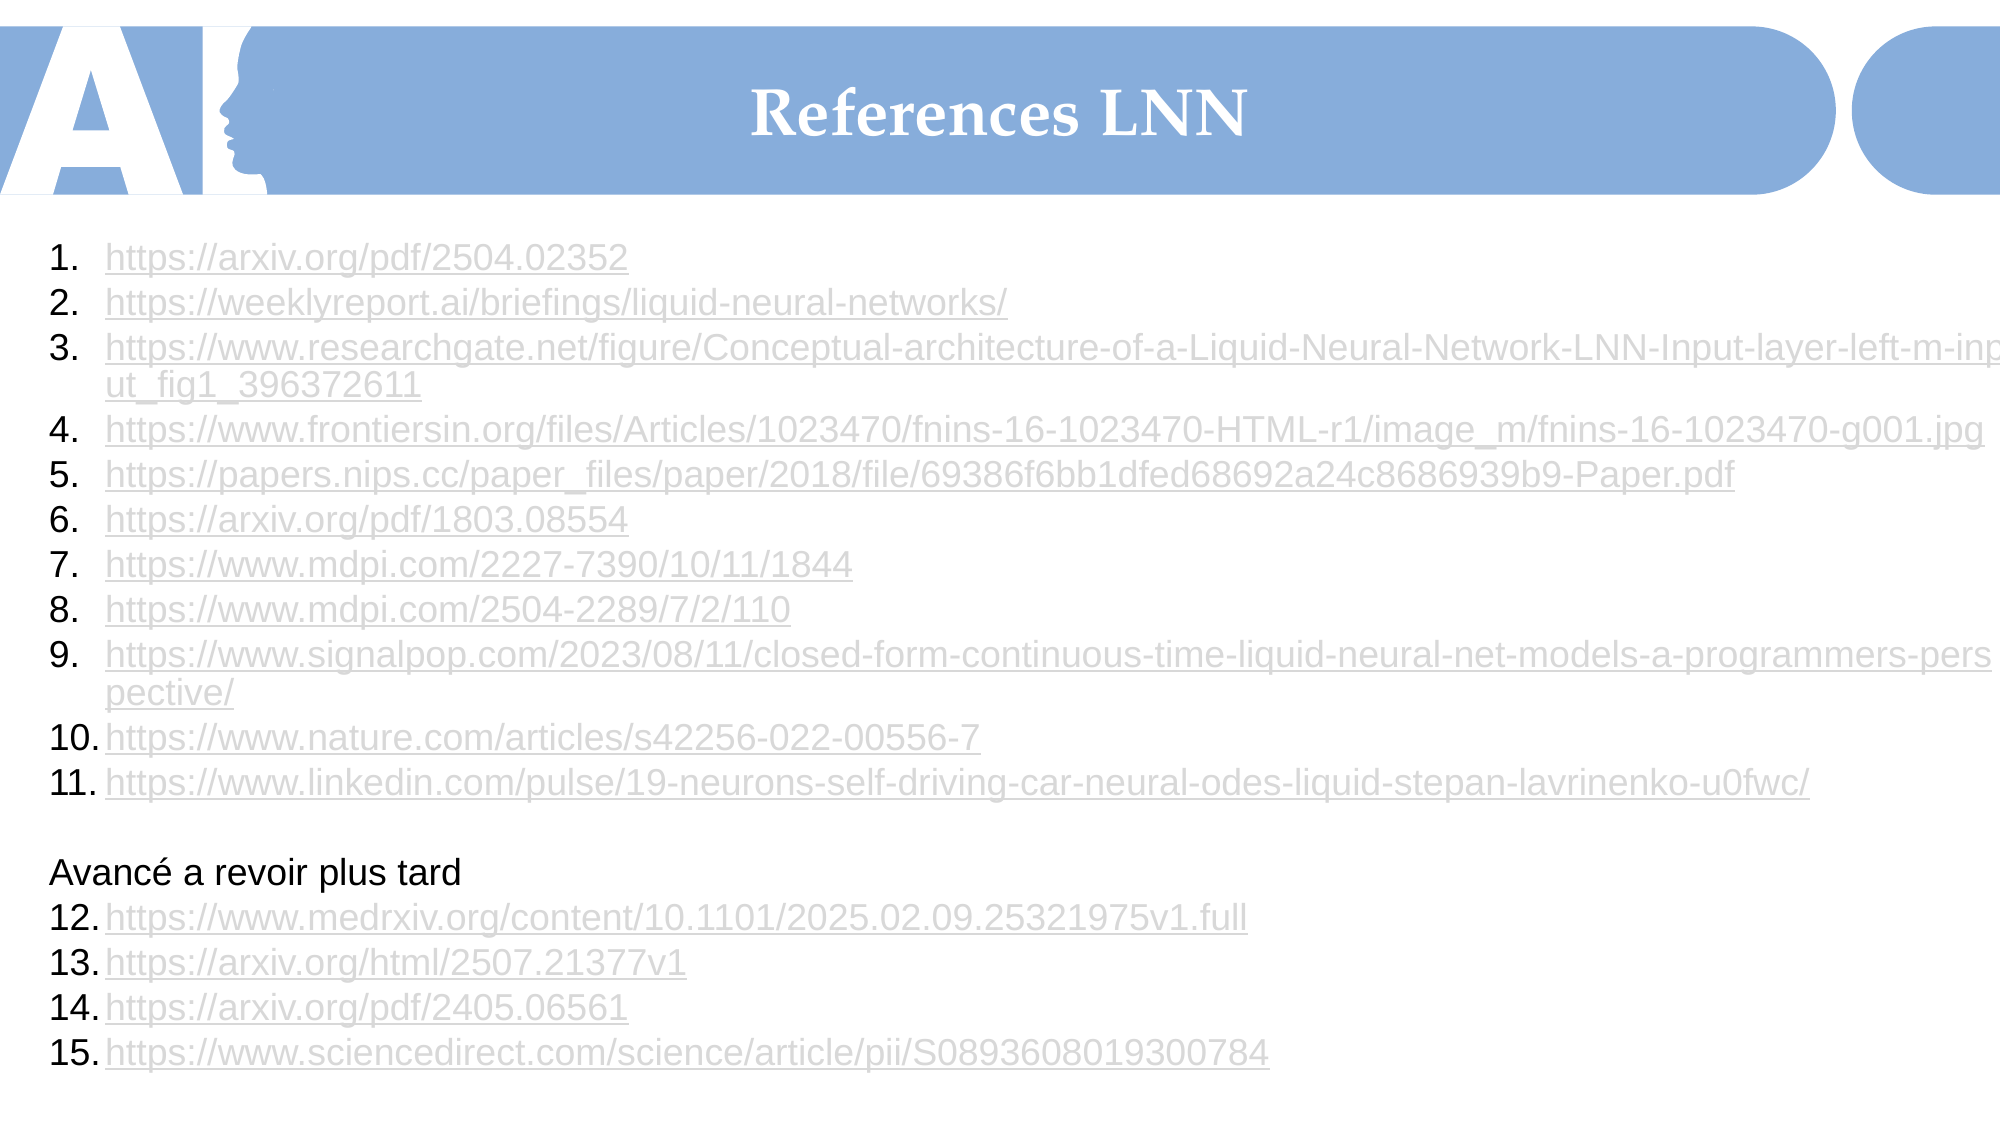

References LNN
https://arxiv.org/pdf/2504.02352
https://weeklyreport.ai/briefings/liquid-neural-networks/
https://www.researchgate.net/figure/Conceptual-architecture-of-a-Liquid-Neural-Network-LNN-Input-layer-left-m-input_fig1_396372611
https://www.frontiersin.org/files/Articles/1023470/fnins-16-1023470-HTML-r1/image_m/fnins-16-1023470-g001.jpg
https://papers.nips.cc/paper_files/paper/2018/file/69386f6bb1dfed68692a24c8686939b9-Paper.pdf
https://arxiv.org/pdf/1803.08554
https://www.mdpi.com/2227-7390/10/11/1844
https://www.mdpi.com/2504-2289/7/2/110
https://www.signalpop.com/2023/08/11/closed-form-continuous-time-liquid-neural-net-models-a-programmers-perspective/
https://www.nature.com/articles/s42256-022-00556-7
https://www.linkedin.com/pulse/19-neurons-self-driving-car-neural-odes-liquid-stepan-lavrinenko-u0fwc/

Avancé a revoir plus tard
https://www.medrxiv.org/content/10.1101/2025.02.09.25321975v1.full
https://arxiv.org/html/2507.21377v1
https://arxiv.org/pdf/2405.06561
https://www.sciencedirect.com/science/article/pii/S0893608019300784